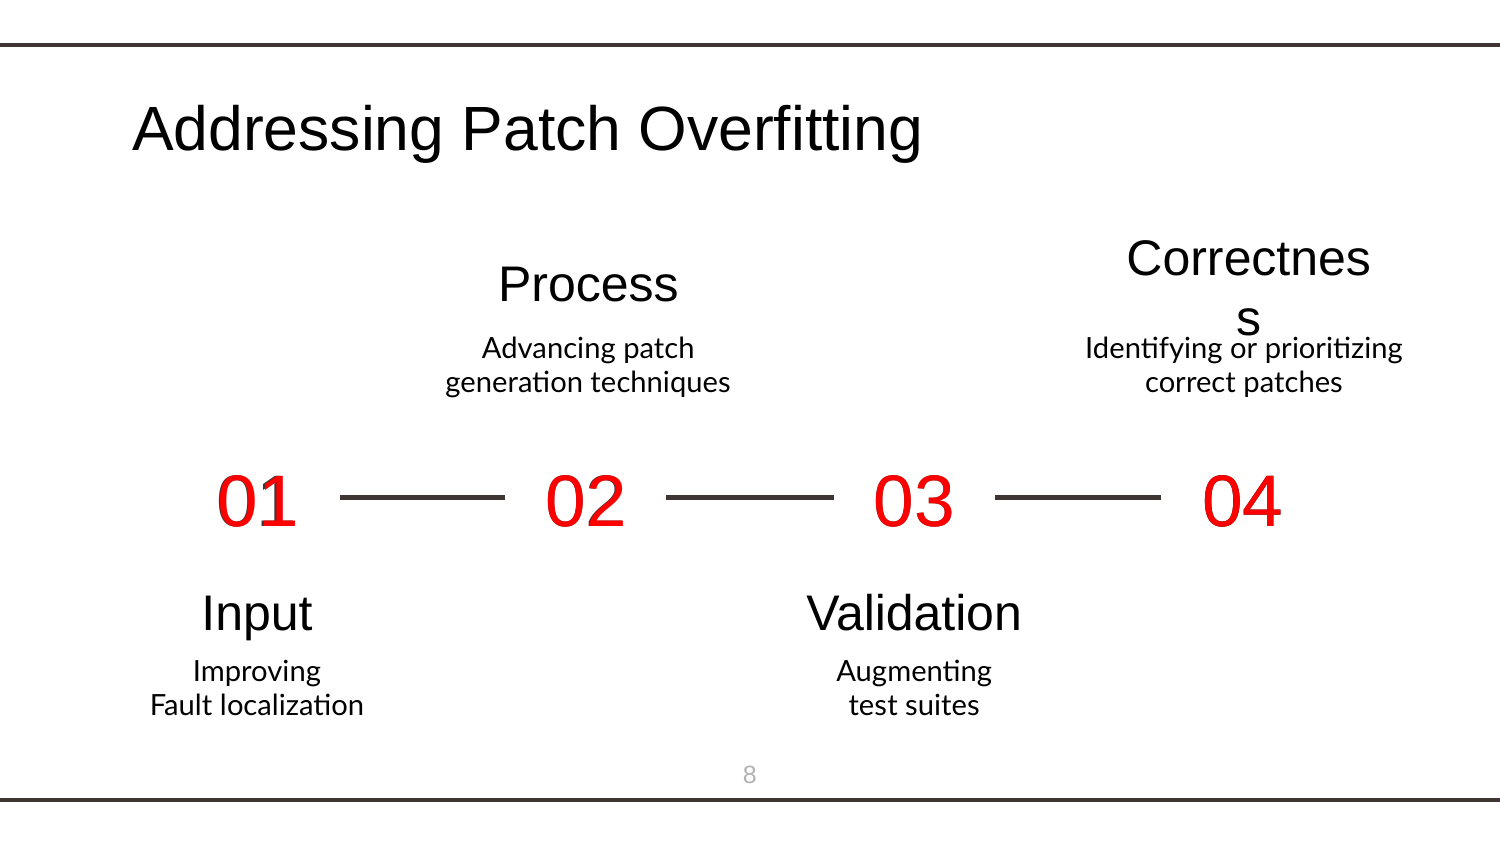

# Addressing Patch Overfitting
Process
Correctness
Advancing patch generation techniques
Identifying or prioritizing correct patches
01
02
03
04
01
02
03
04
Input
Validation
Improving
Fault localization
Augmenting
test suites
8